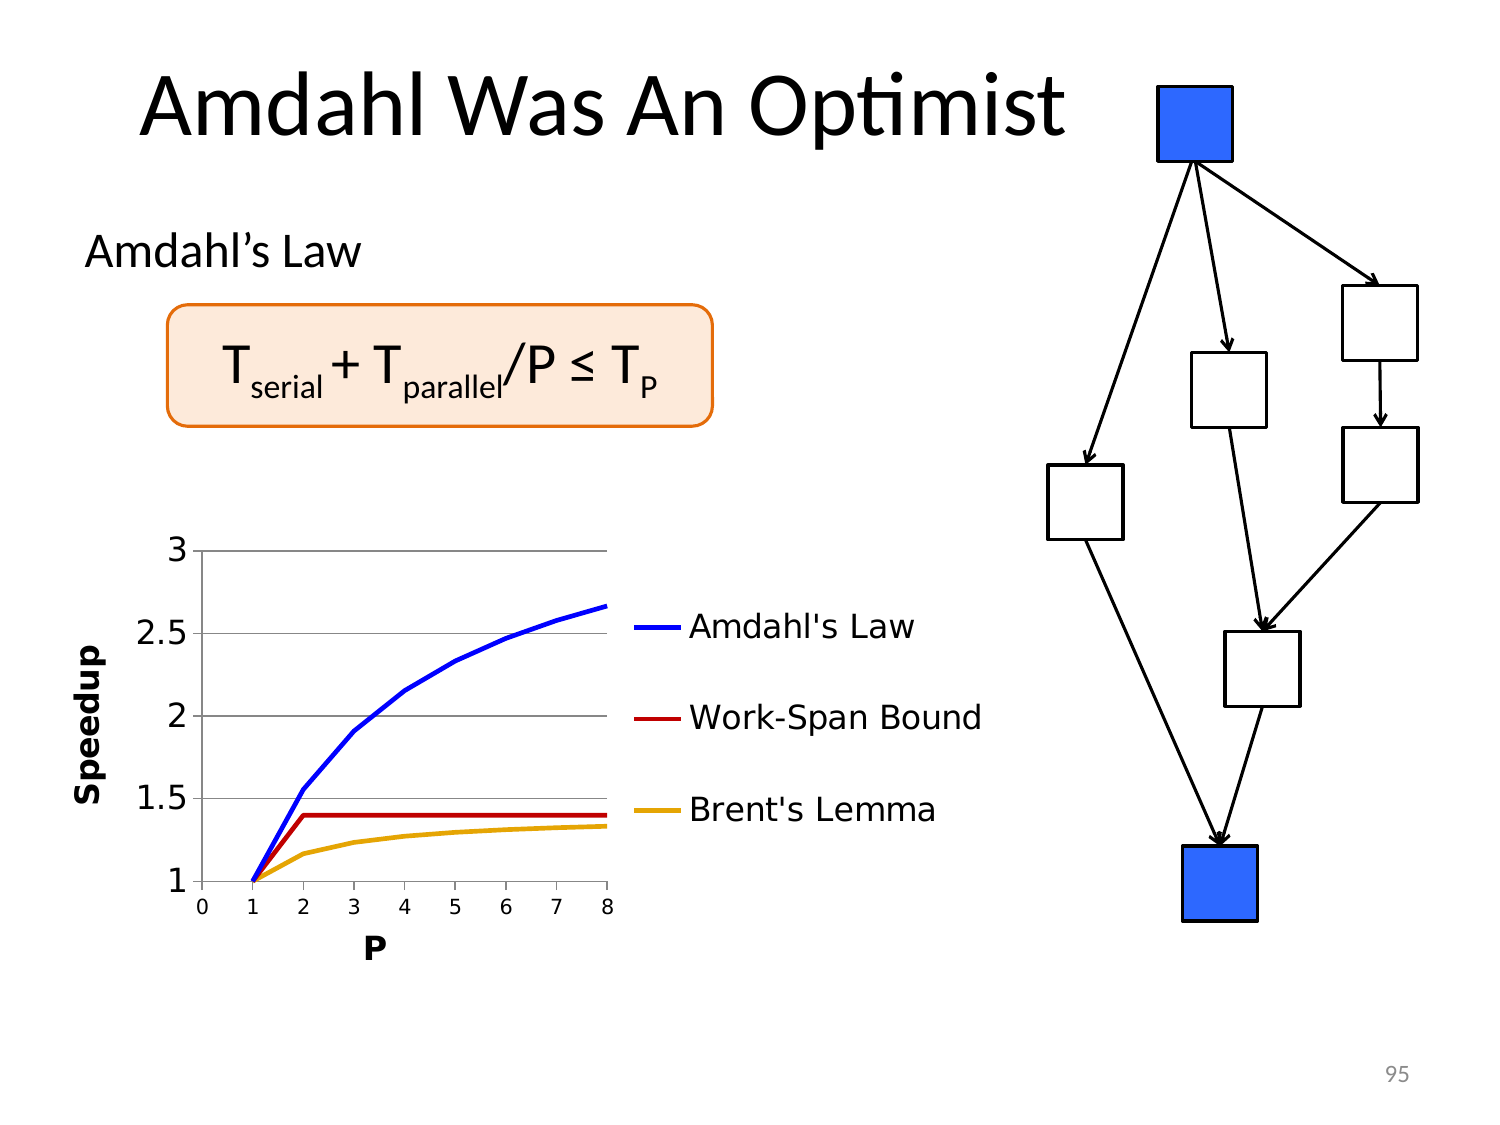

# Amdahl Was An Optimist

Amdahl’s Law

Tserial + Tparallel/P ≤ TP

### Chart

| Category |  |  |  |
|---|---|---|---|

95